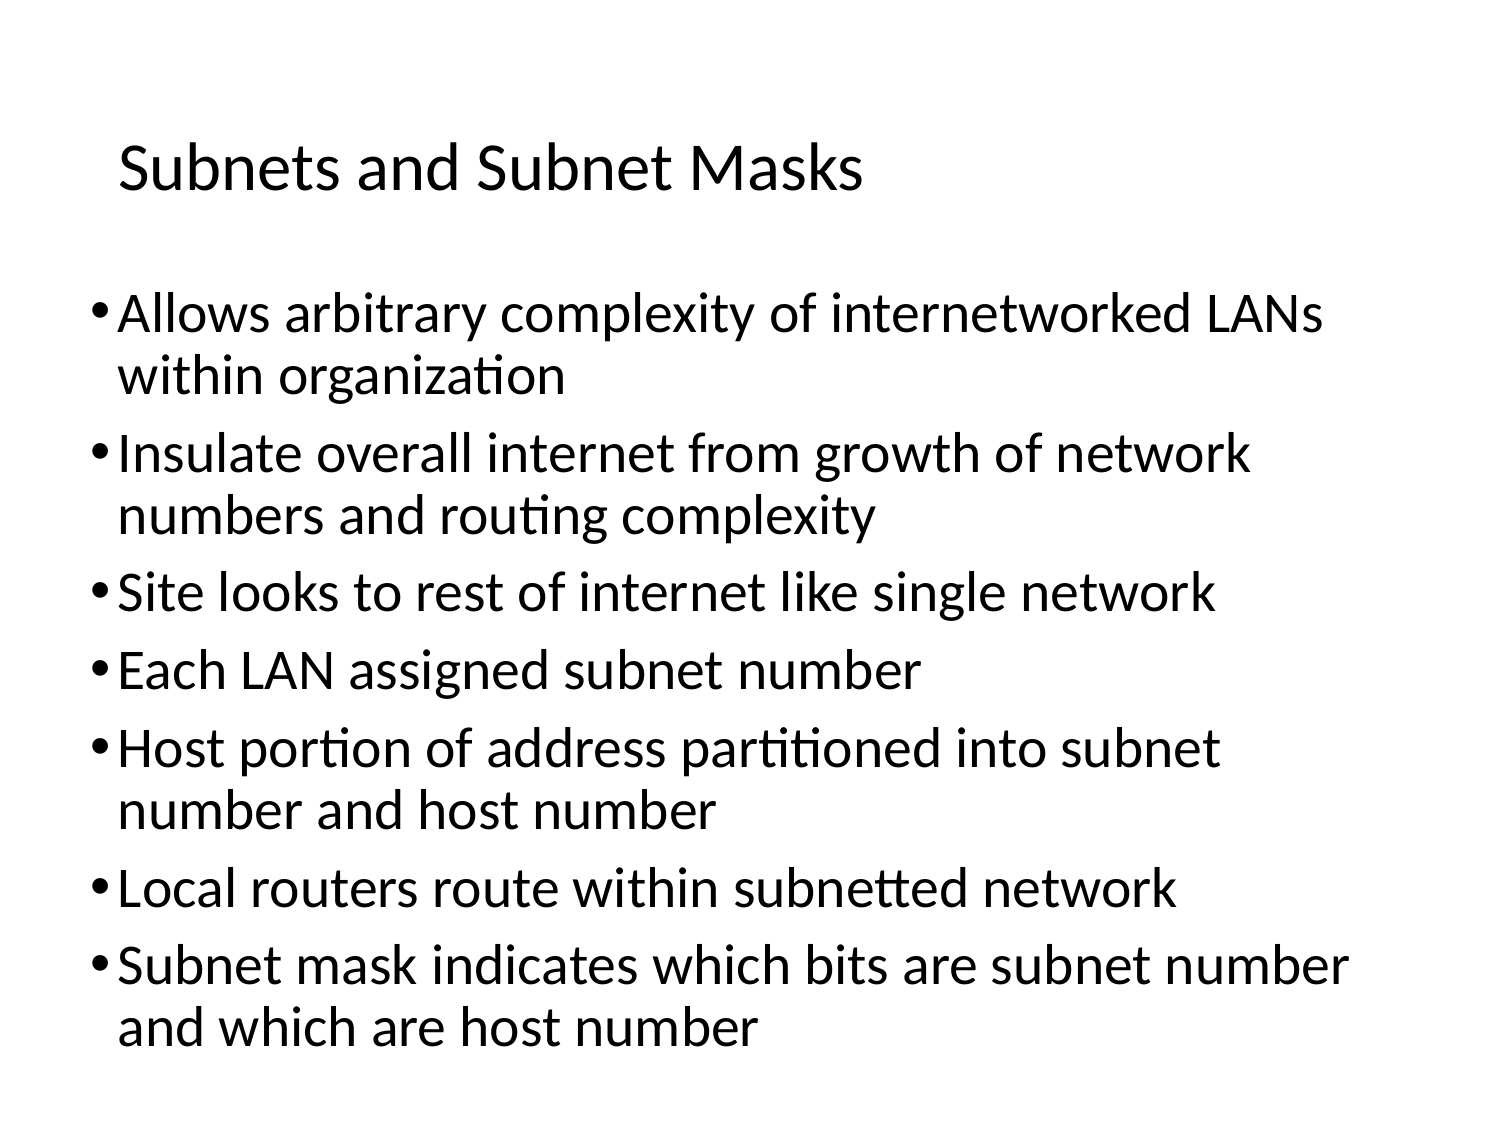

# Subnets and Subnet Masks
Allows arbitrary complexity of internetworked LANs within organization
Insulate overall internet from growth of network numbers and routing complexity
Site looks to rest of internet like single network
Each LAN assigned subnet number
Host portion of address partitioned into subnet number and host number
Local routers route within subnetted network
Subnet mask indicates which bits are subnet number and which are host number